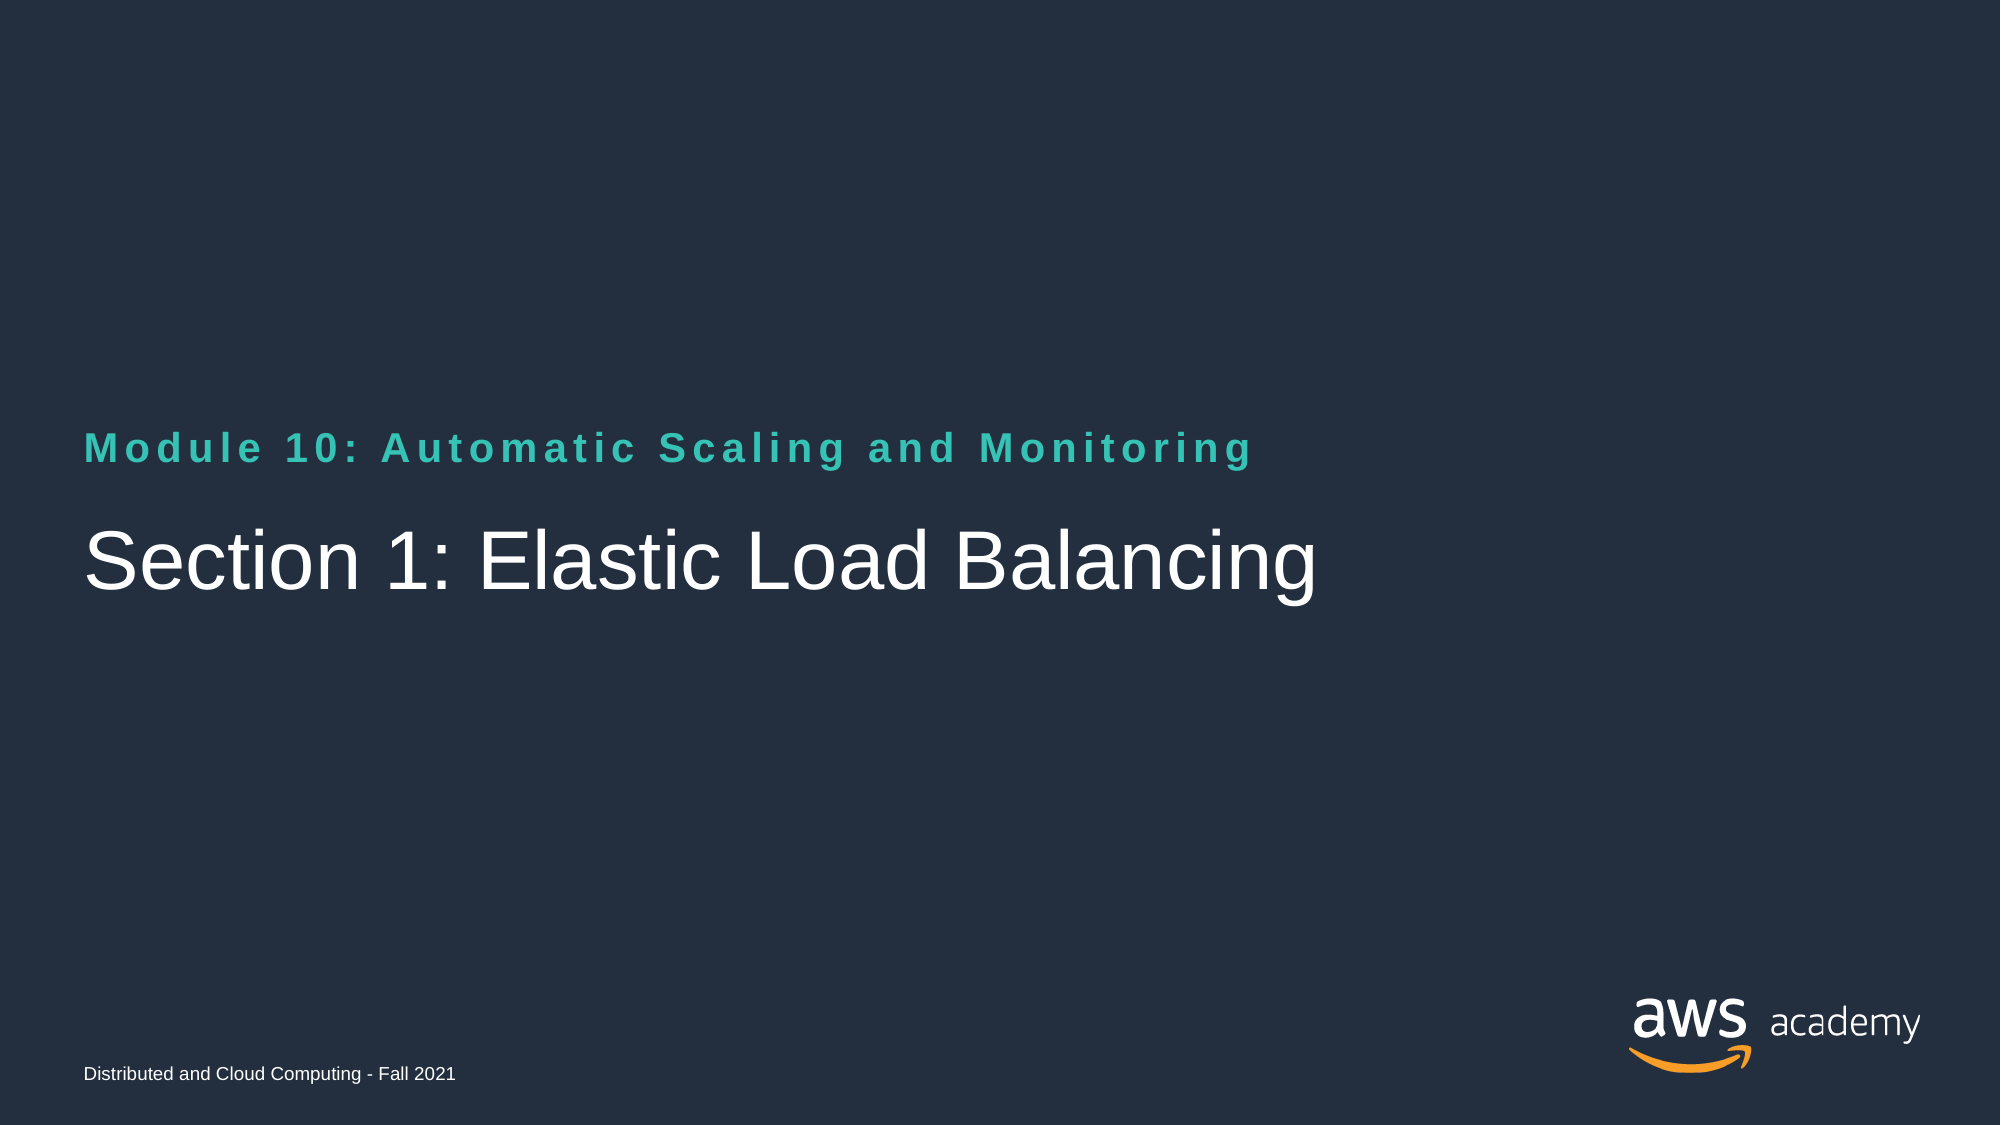

Module 10: Automatic Scaling and Monitoring
# Section 1: Elastic Load Balancing
Distributed and Cloud Computing - Fall 2021